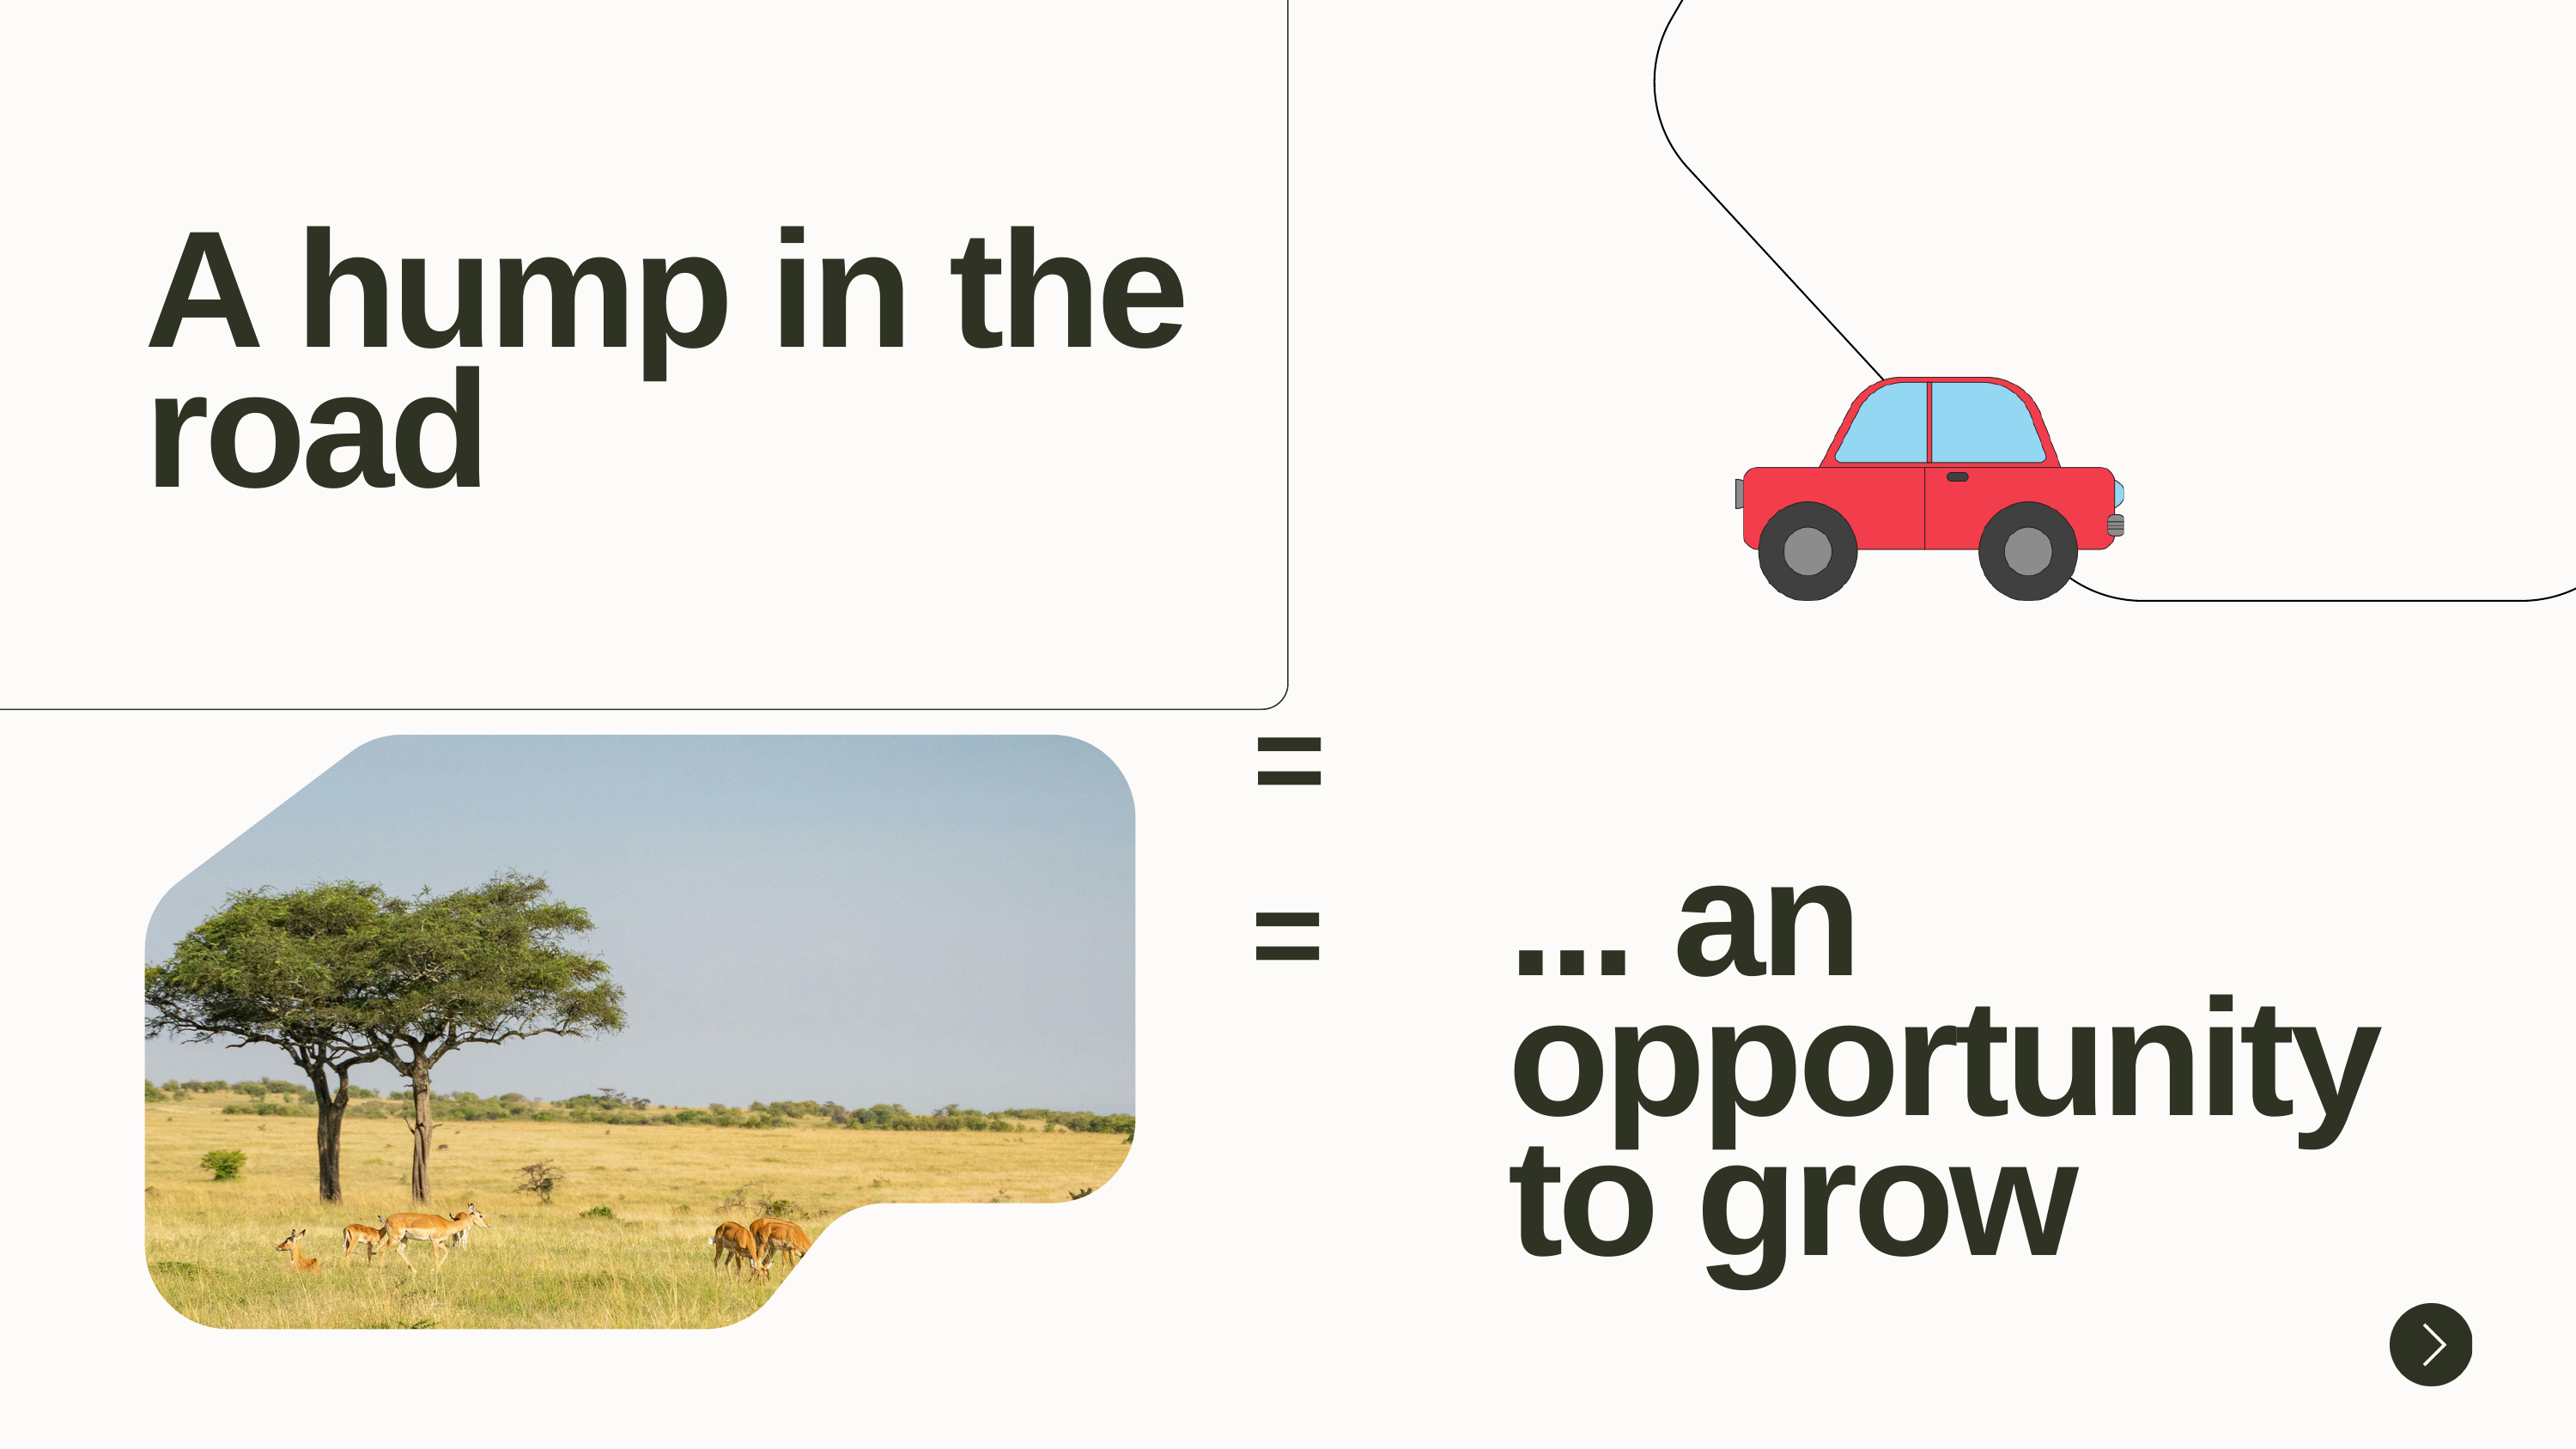

A hump in the road

==

... an opportunity to grow